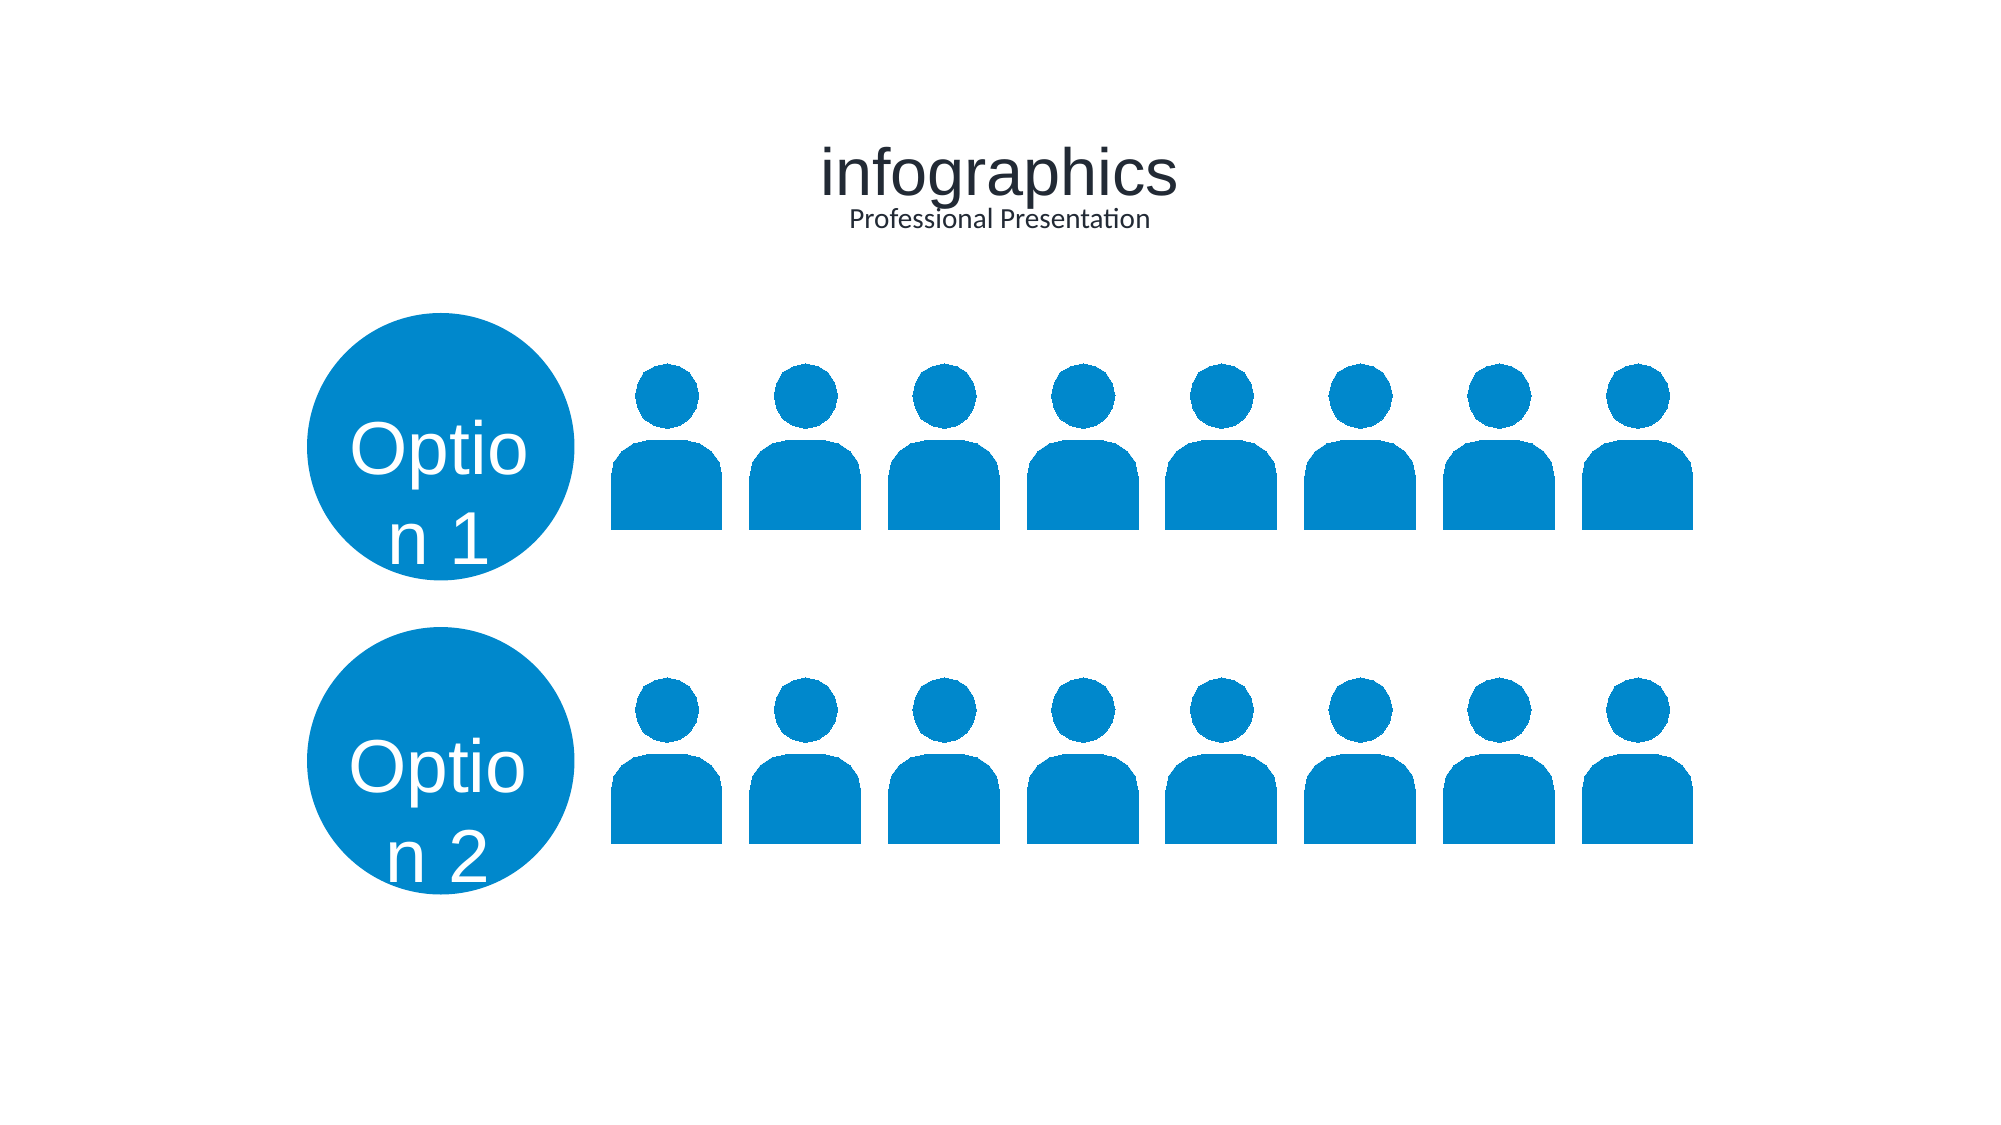

infographics
Professional Presentation

Option 1

Option 2